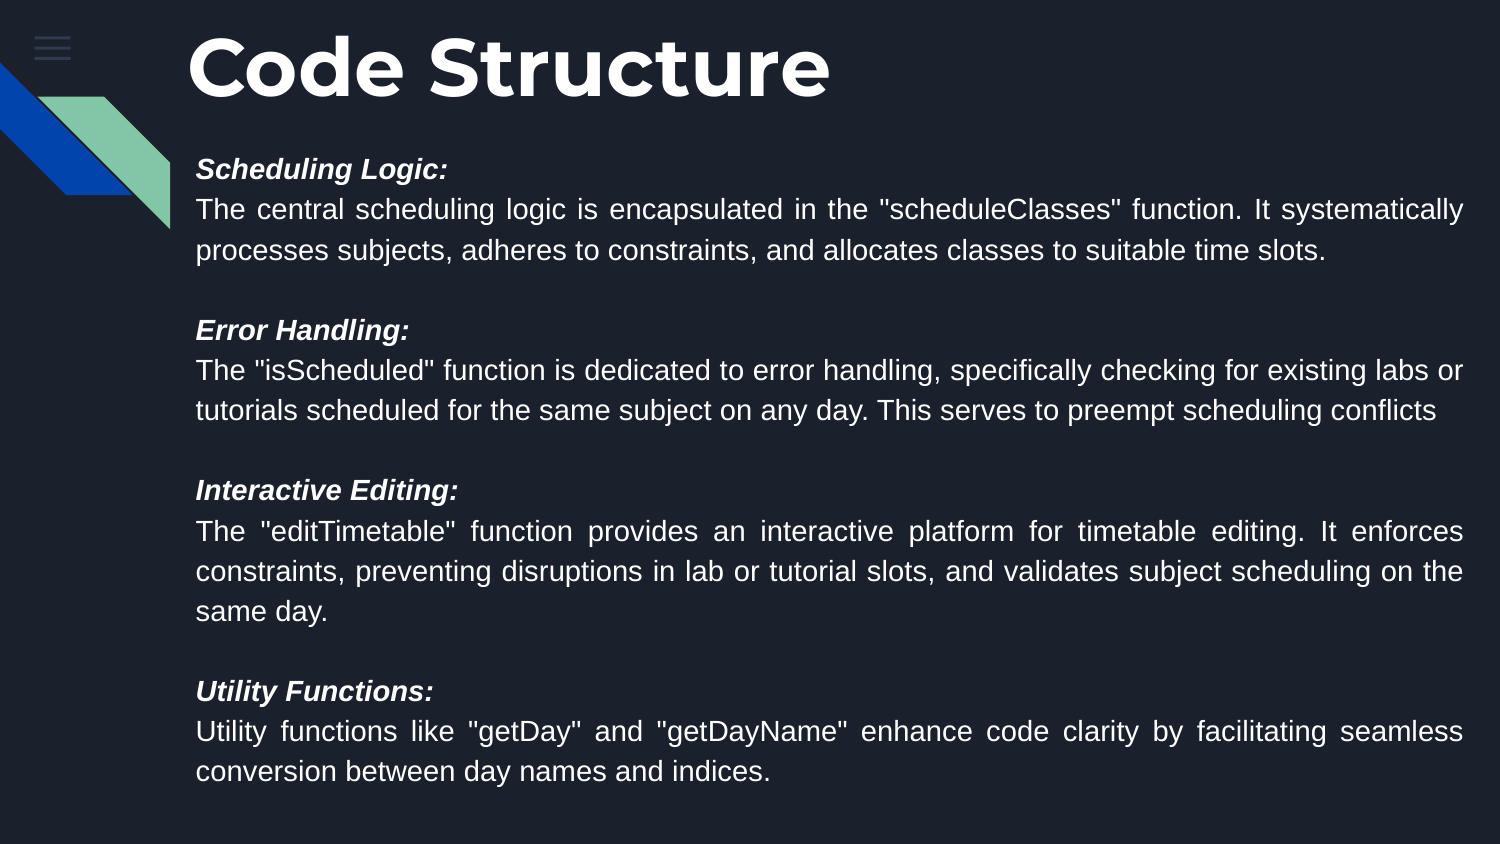

# Code Structure

Scheduling Logic:
The central scheduling logic is encapsulated in the "scheduleClasses" function. It systematically processes subjects, adheres to constraints, and allocates classes to suitable time slots.

Error Handling:
The "isScheduled" function is dedicated to error handling, specifically checking for existing labs or tutorials scheduled for the same subject on any day. This serves to preempt scheduling conflicts

Interactive Editing:
The "editTimetable" function provides an interactive platform for timetable editing. It enforces constraints, preventing disruptions in lab or tutorial slots, and validates subject scheduling on the same day.

Utility Functions:
Utility functions like "getDay" and "getDayName" enhance code clarity by facilitating seamless conversion between day names and indices.